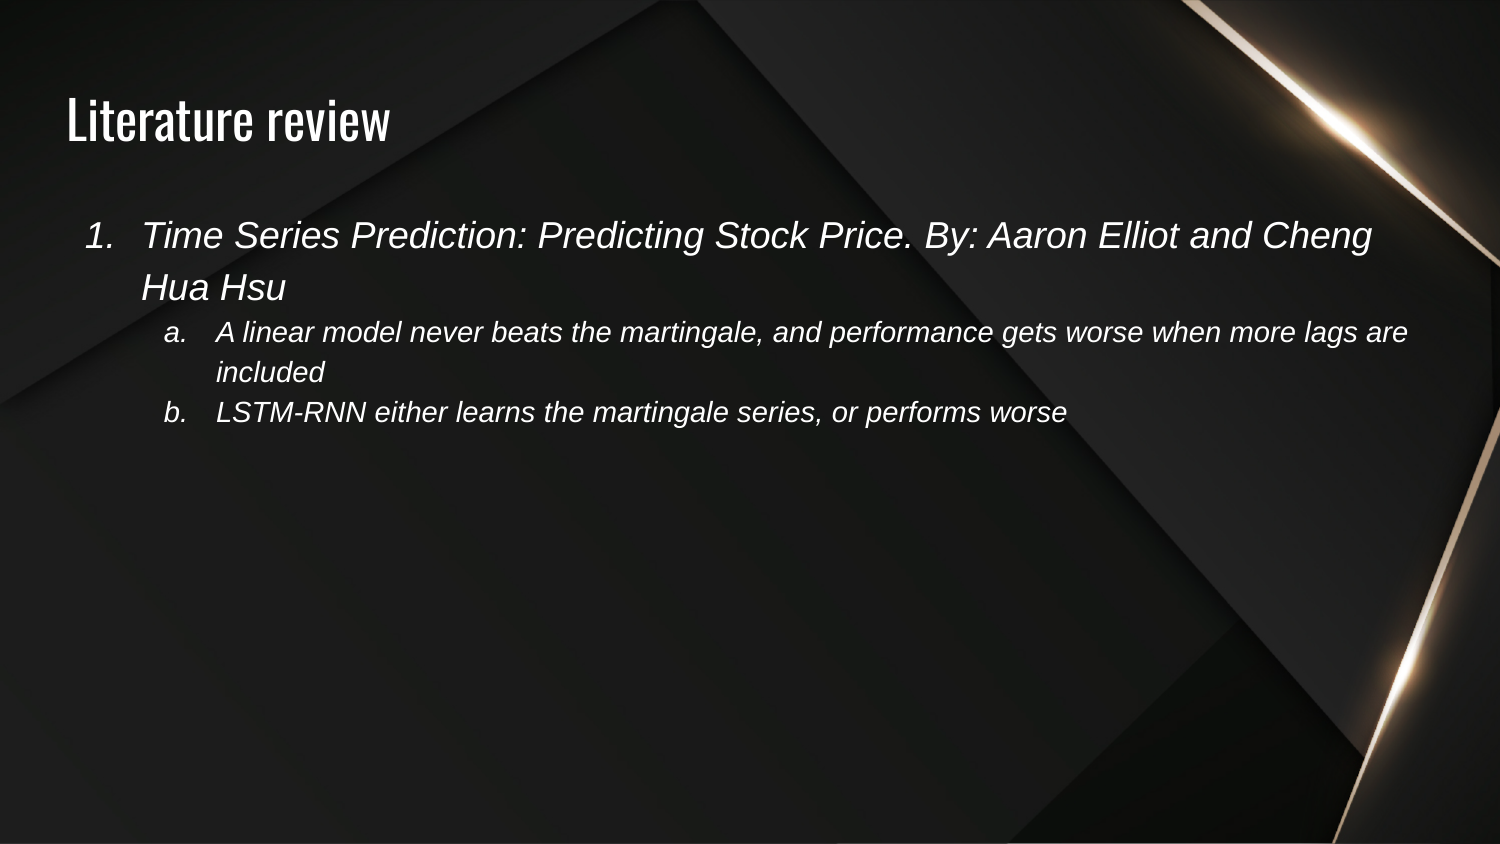

# Literature review
Time Series Prediction: Predicting Stock Price. By: Aaron Elliot and Cheng Hua Hsu
A linear model never beats the martingale, and performance gets worse when more lags are included
LSTM-RNN either learns the martingale series, or performs worse